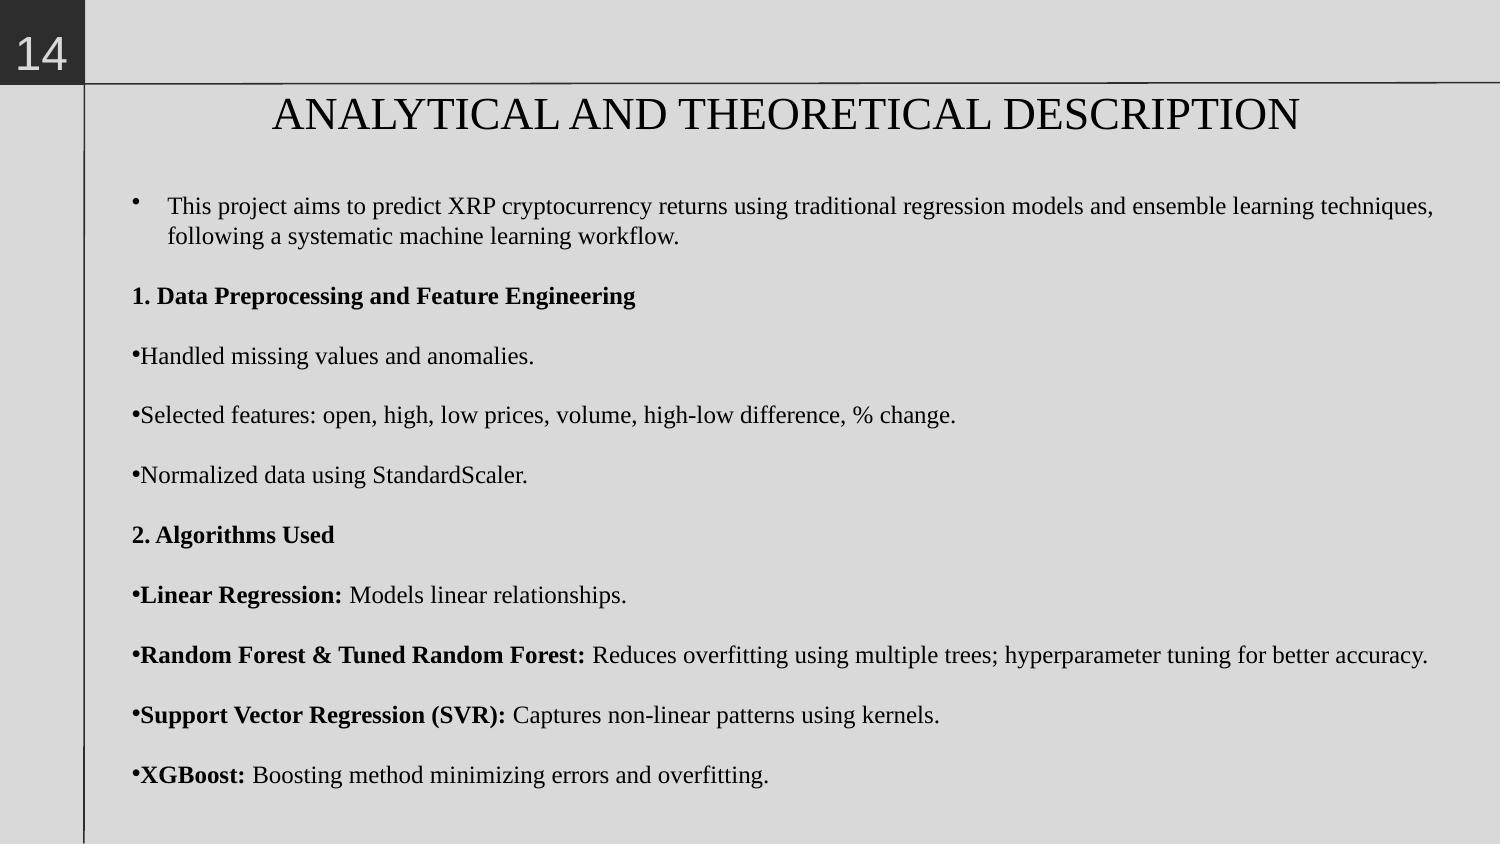

14
# ANALYTICAL AND THEORETICAL DESCRIPTION
This project aims to predict XRP cryptocurrency returns using traditional regression models and ensemble learning techniques, following a systematic machine learning workflow.

1. Data Preprocessing and Feature Engineering

Handled missing values and anomalies.

Selected features: open, high, low prices, volume, high-low difference, % change.

Normalized data using StandardScaler.

2. Algorithms Used

Linear Regression: Models linear relationships.

Random Forest & Tuned Random Forest: Reduces overfitting using multiple trees; hyperparameter tuning for better accuracy.

Support Vector Regression (SVR): Captures non-linear patterns using kernels.

XGBoost: Boosting method minimizing errors and overfitting.